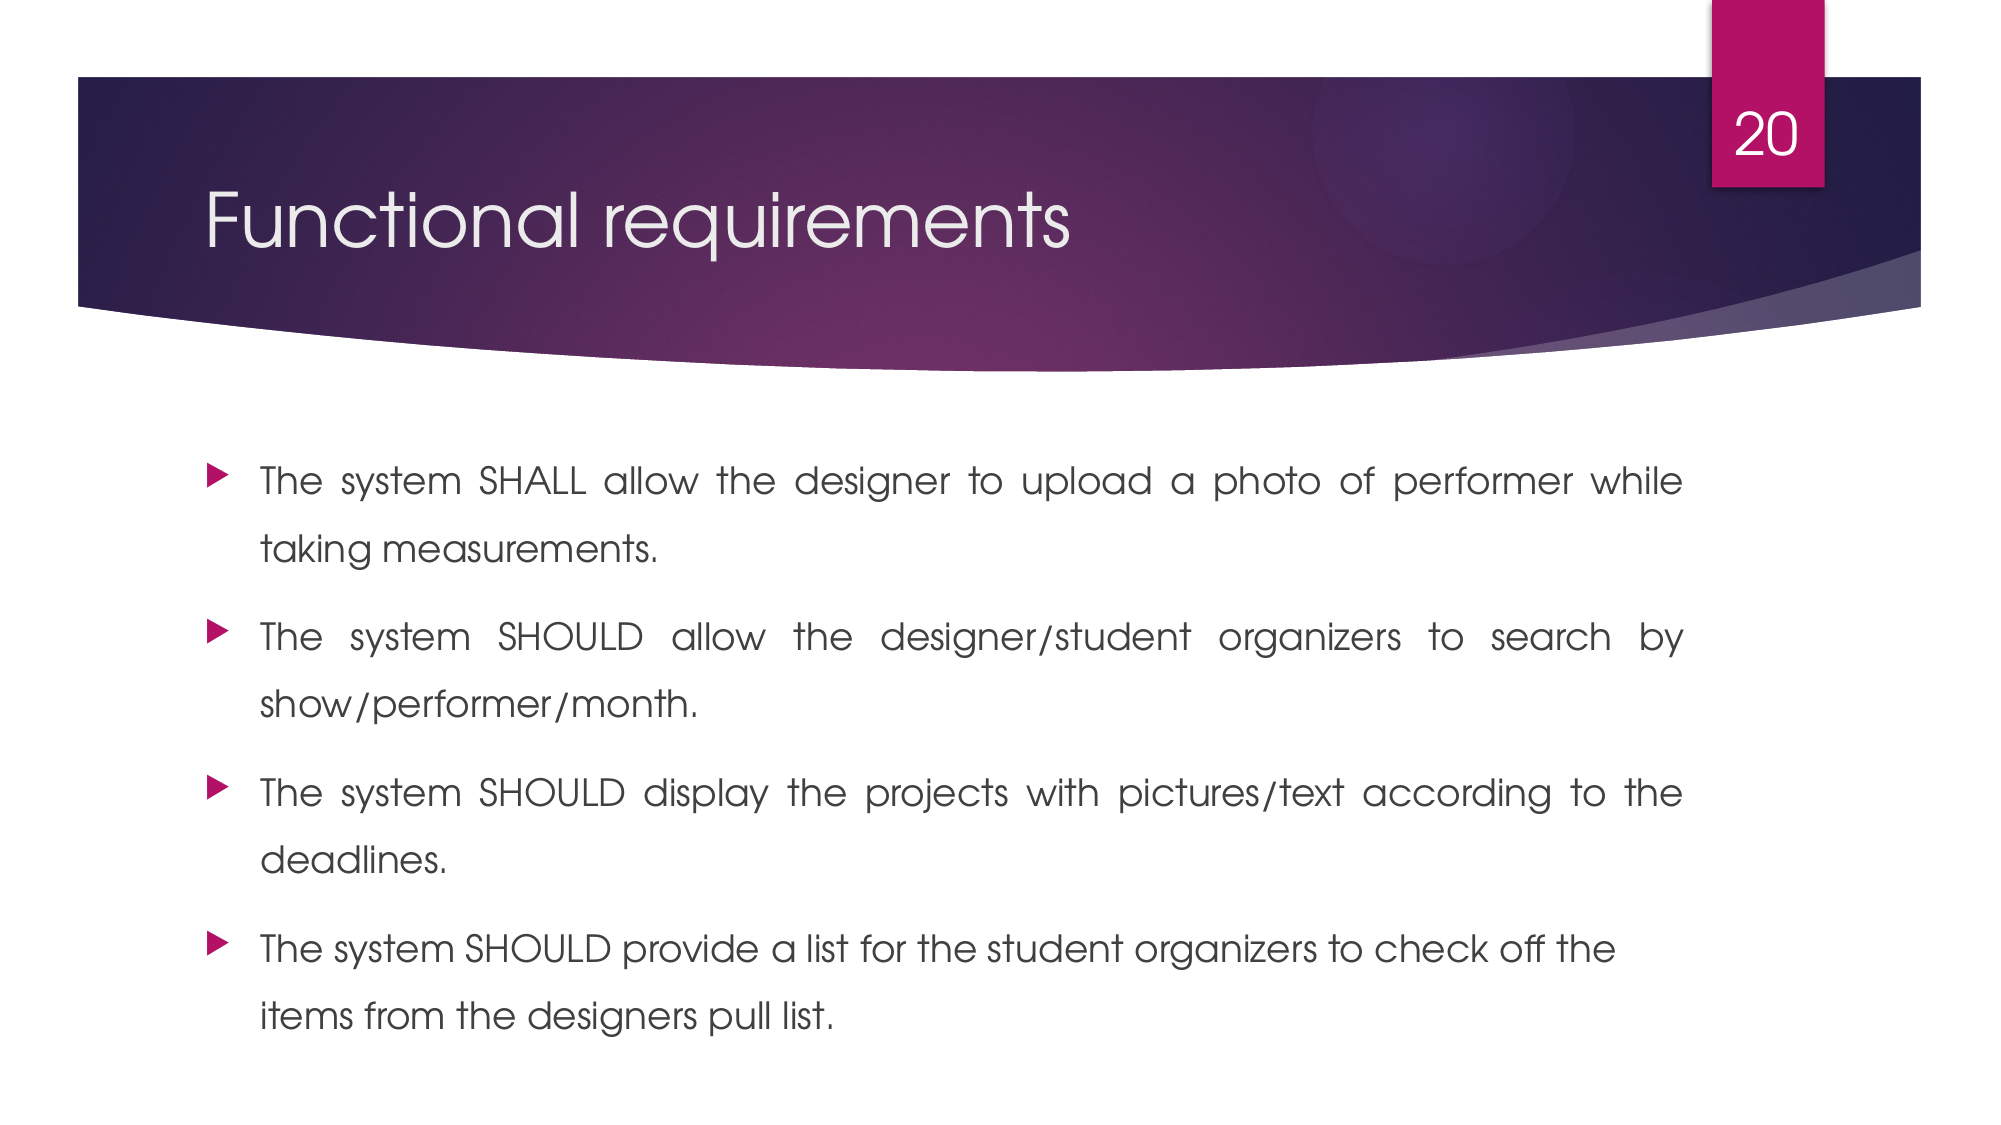

20
# Functional requirements
The system SHALL allow the designer to upload a photo of performer while taking measurements.
The system SHOULD allow the designer/student organizers to search by show/performer/month.
The system SHOULD display the projects with pictures/text according to the deadlines.
The system SHOULD provide a list for the student organizers to check off the items from the designers pull list.